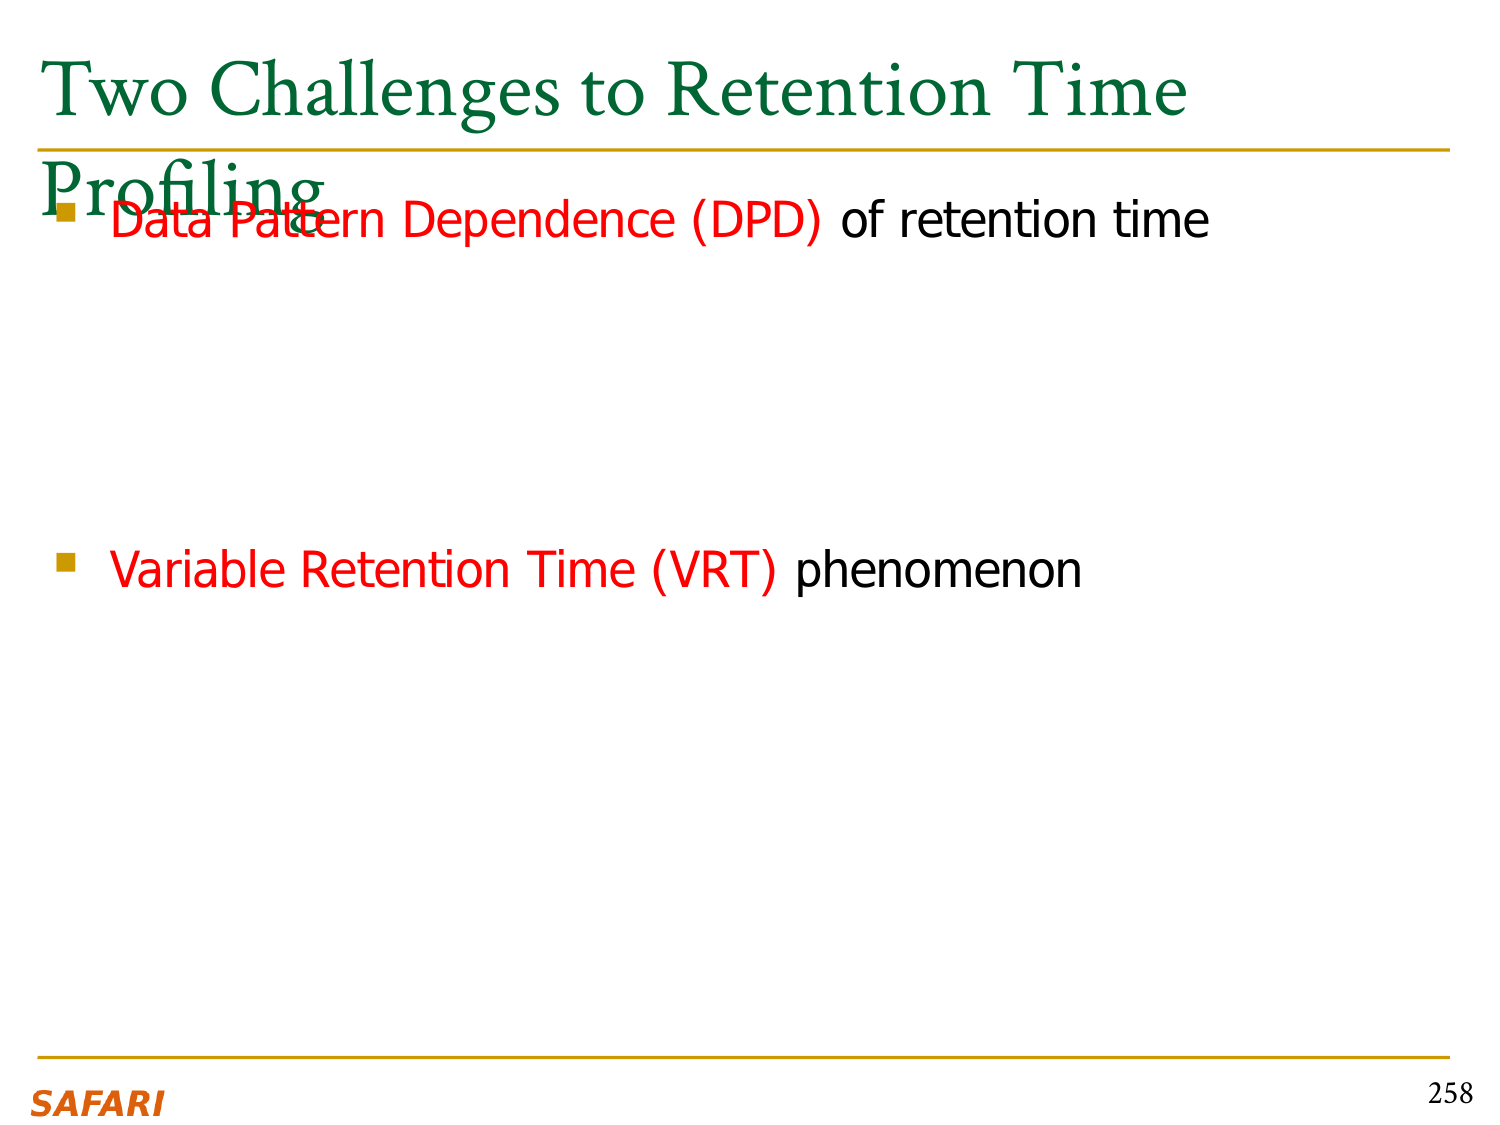

# Two Challenges to Retention Time Profiling
Data Pattern Dependence (DPD) of retention time

Variable Retention Time (VRT) phenomenon
258